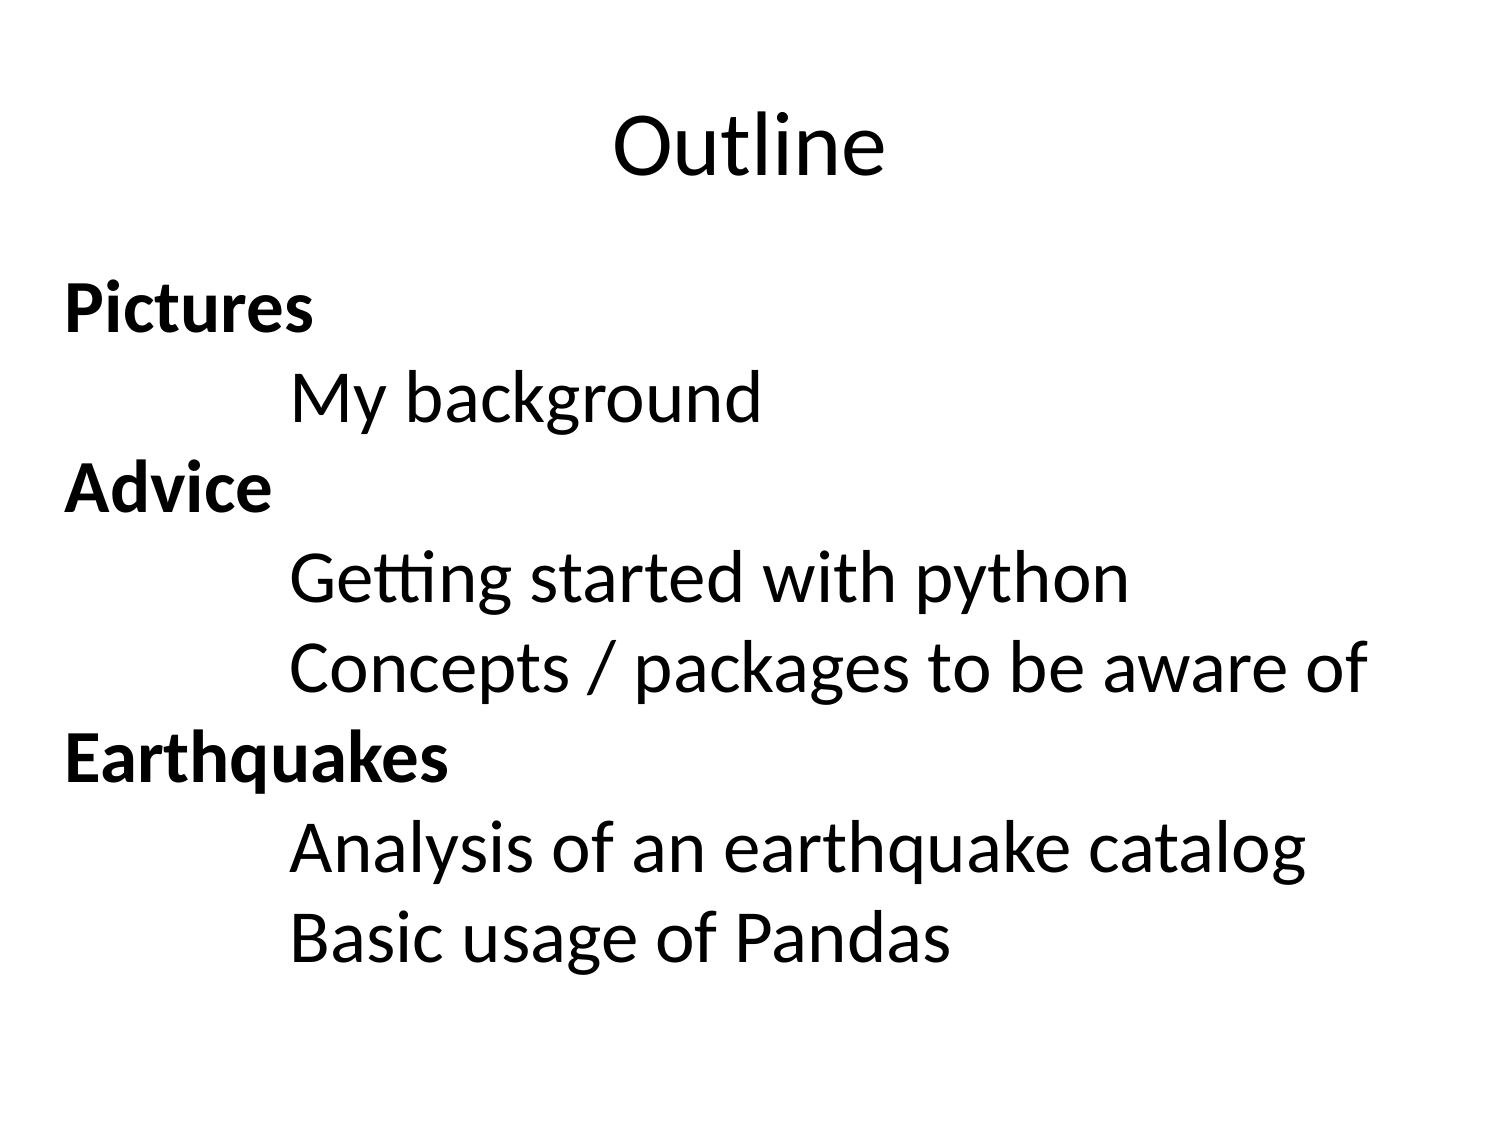

# Outline
Pictures
	My background
Advice
	Getting started with python
	Concepts / packages to be aware of
Earthquakes
	Analysis of an earthquake catalog
	Basic usage of Pandas